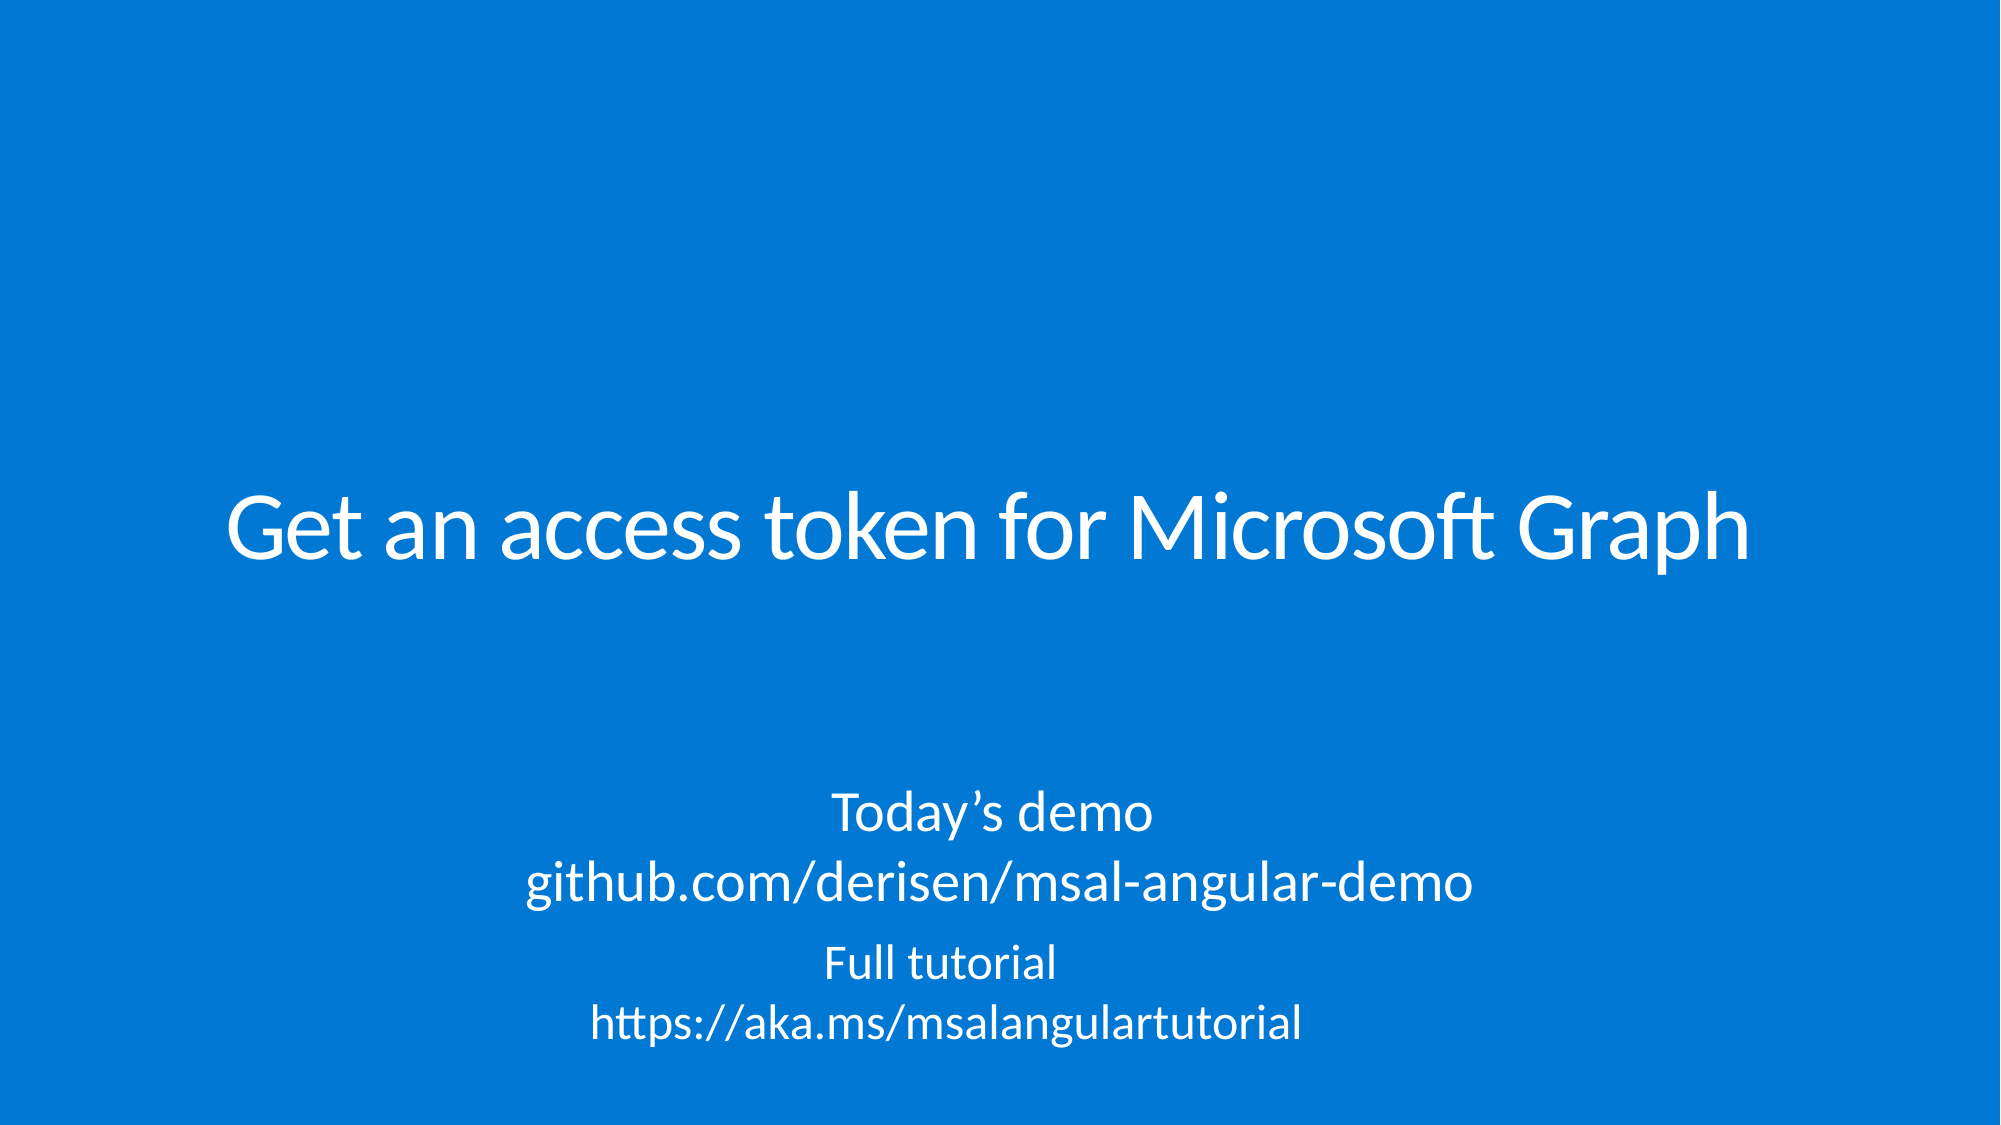

Get an access token for Microsoft Graph
Today’s demo
github.com/derisen/msal-angular-demo
Full tutorial
https://aka.ms/msalangulartutorial